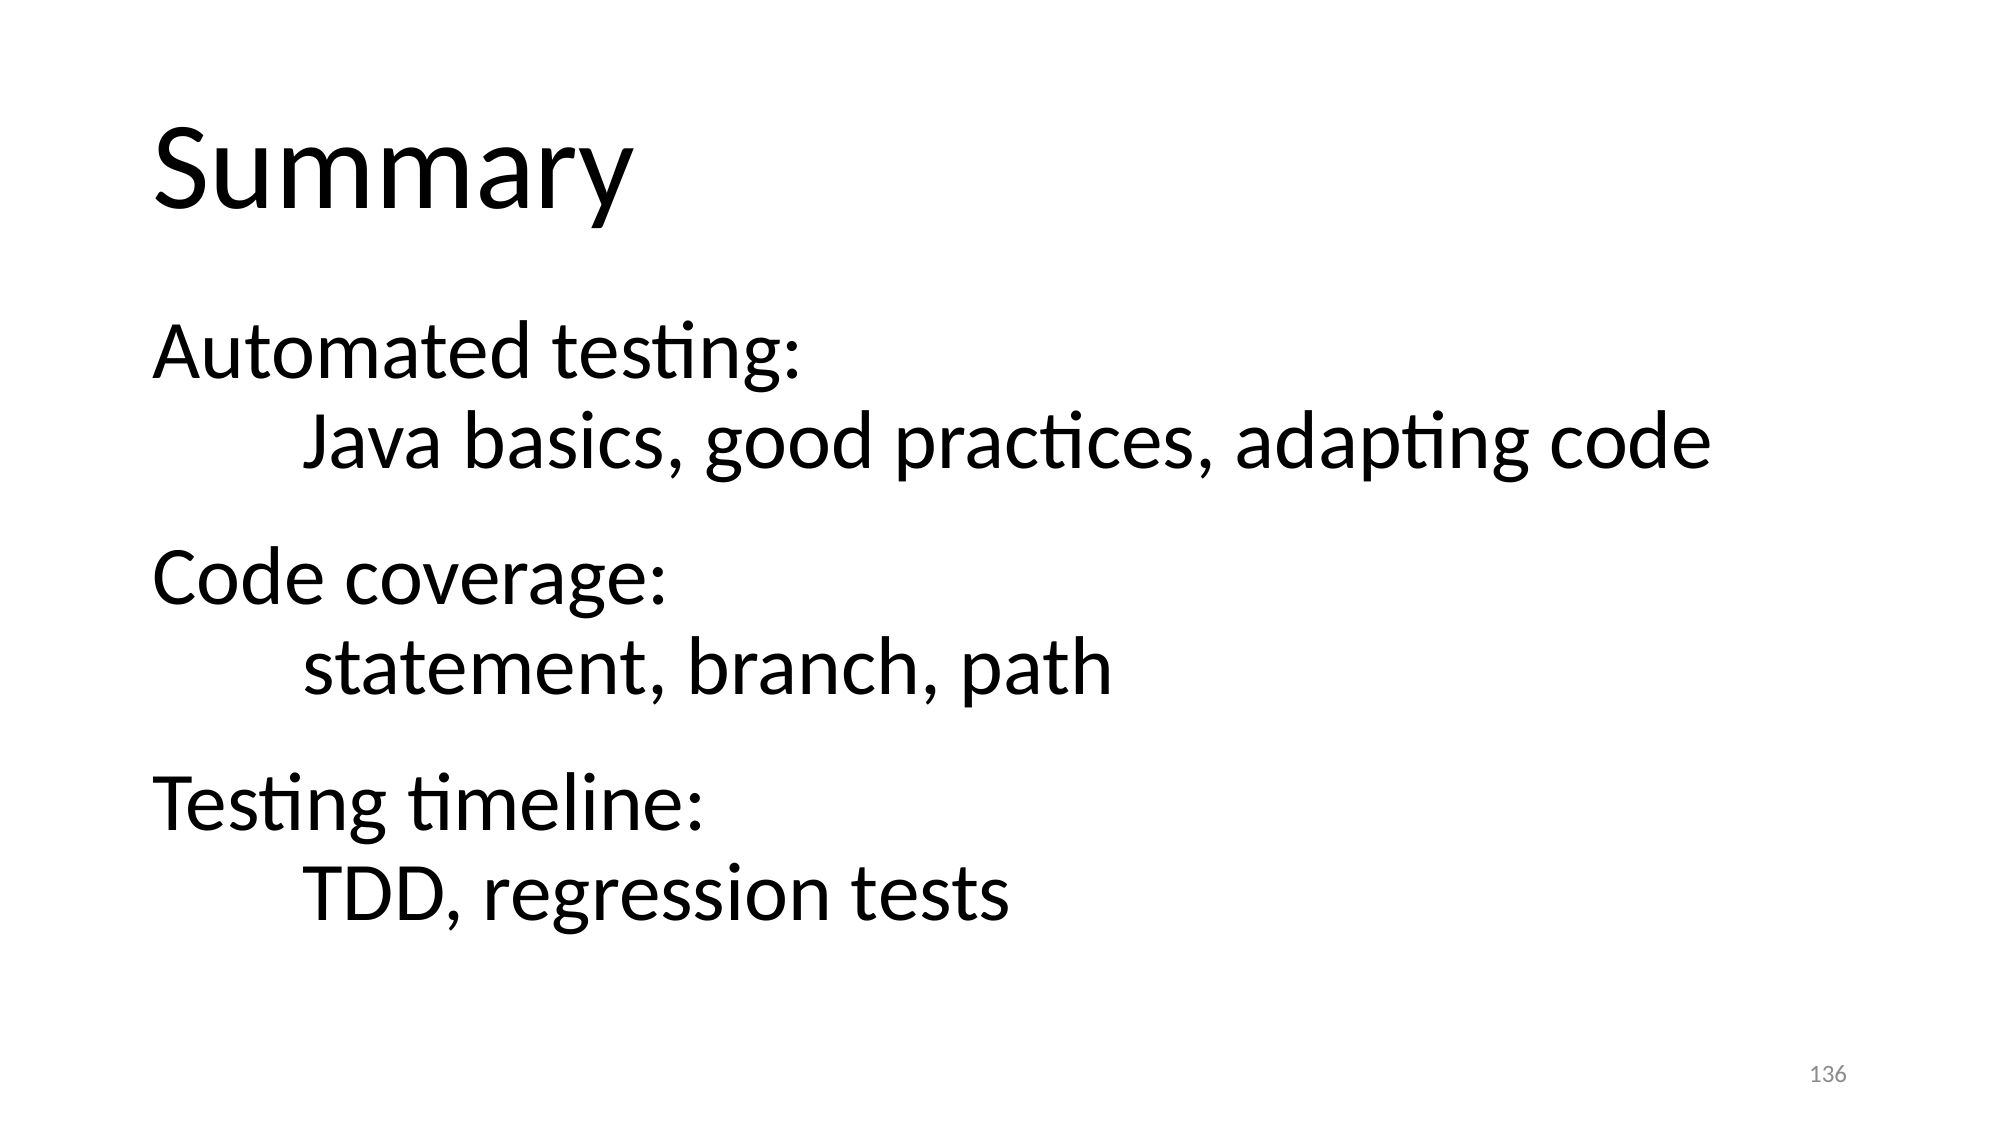

# Summary
Automated testing:
	Java basics, good practices, adapting code
Code coverage:
	statement, branch, path
Testing timeline:
	TDD, regression tests
136